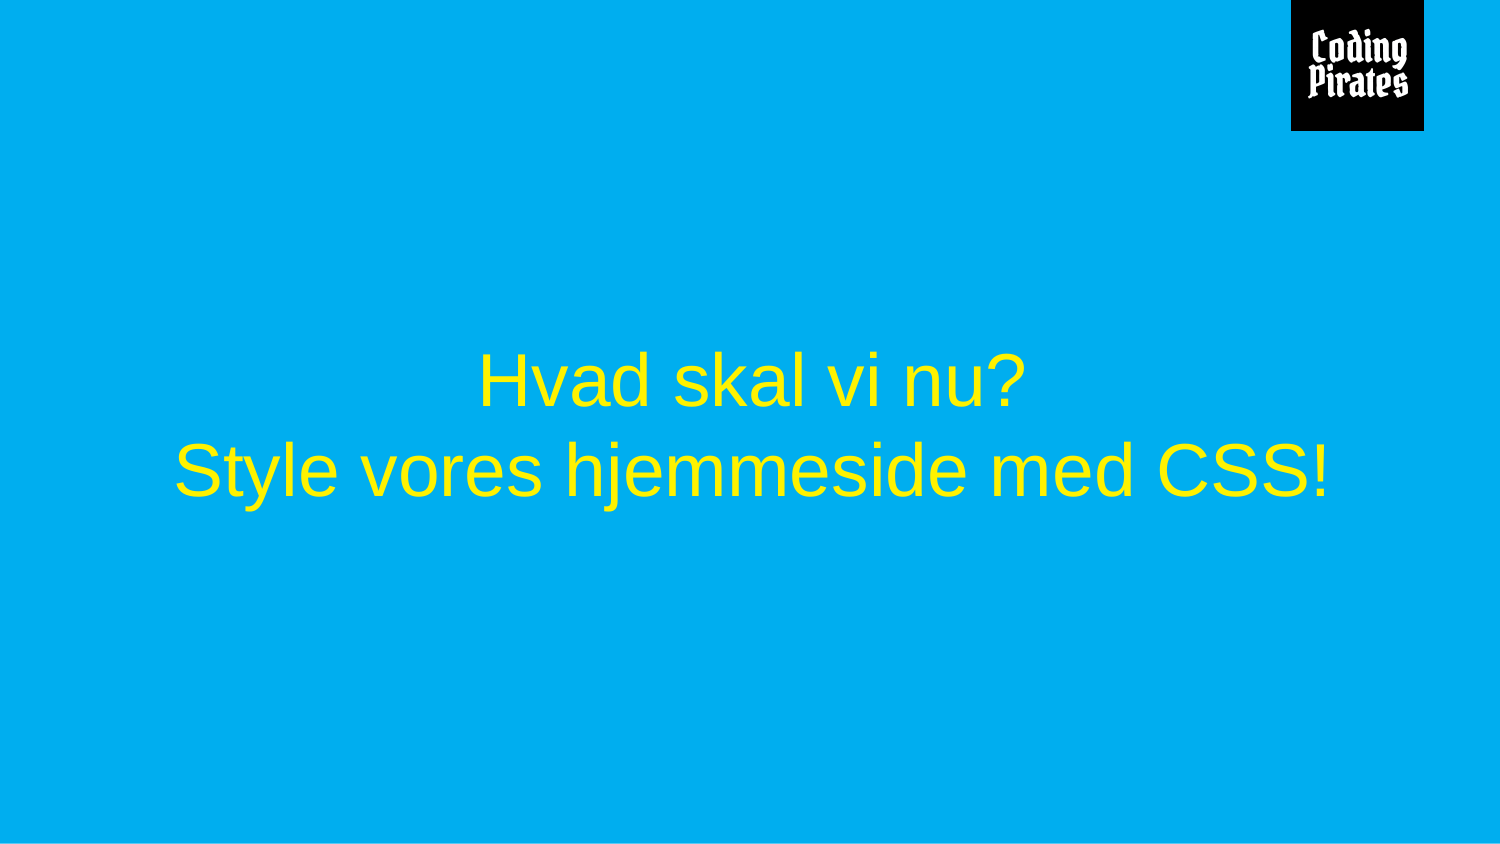

# Hvad skal vi nu?
Style vores hjemmeside med CSS!